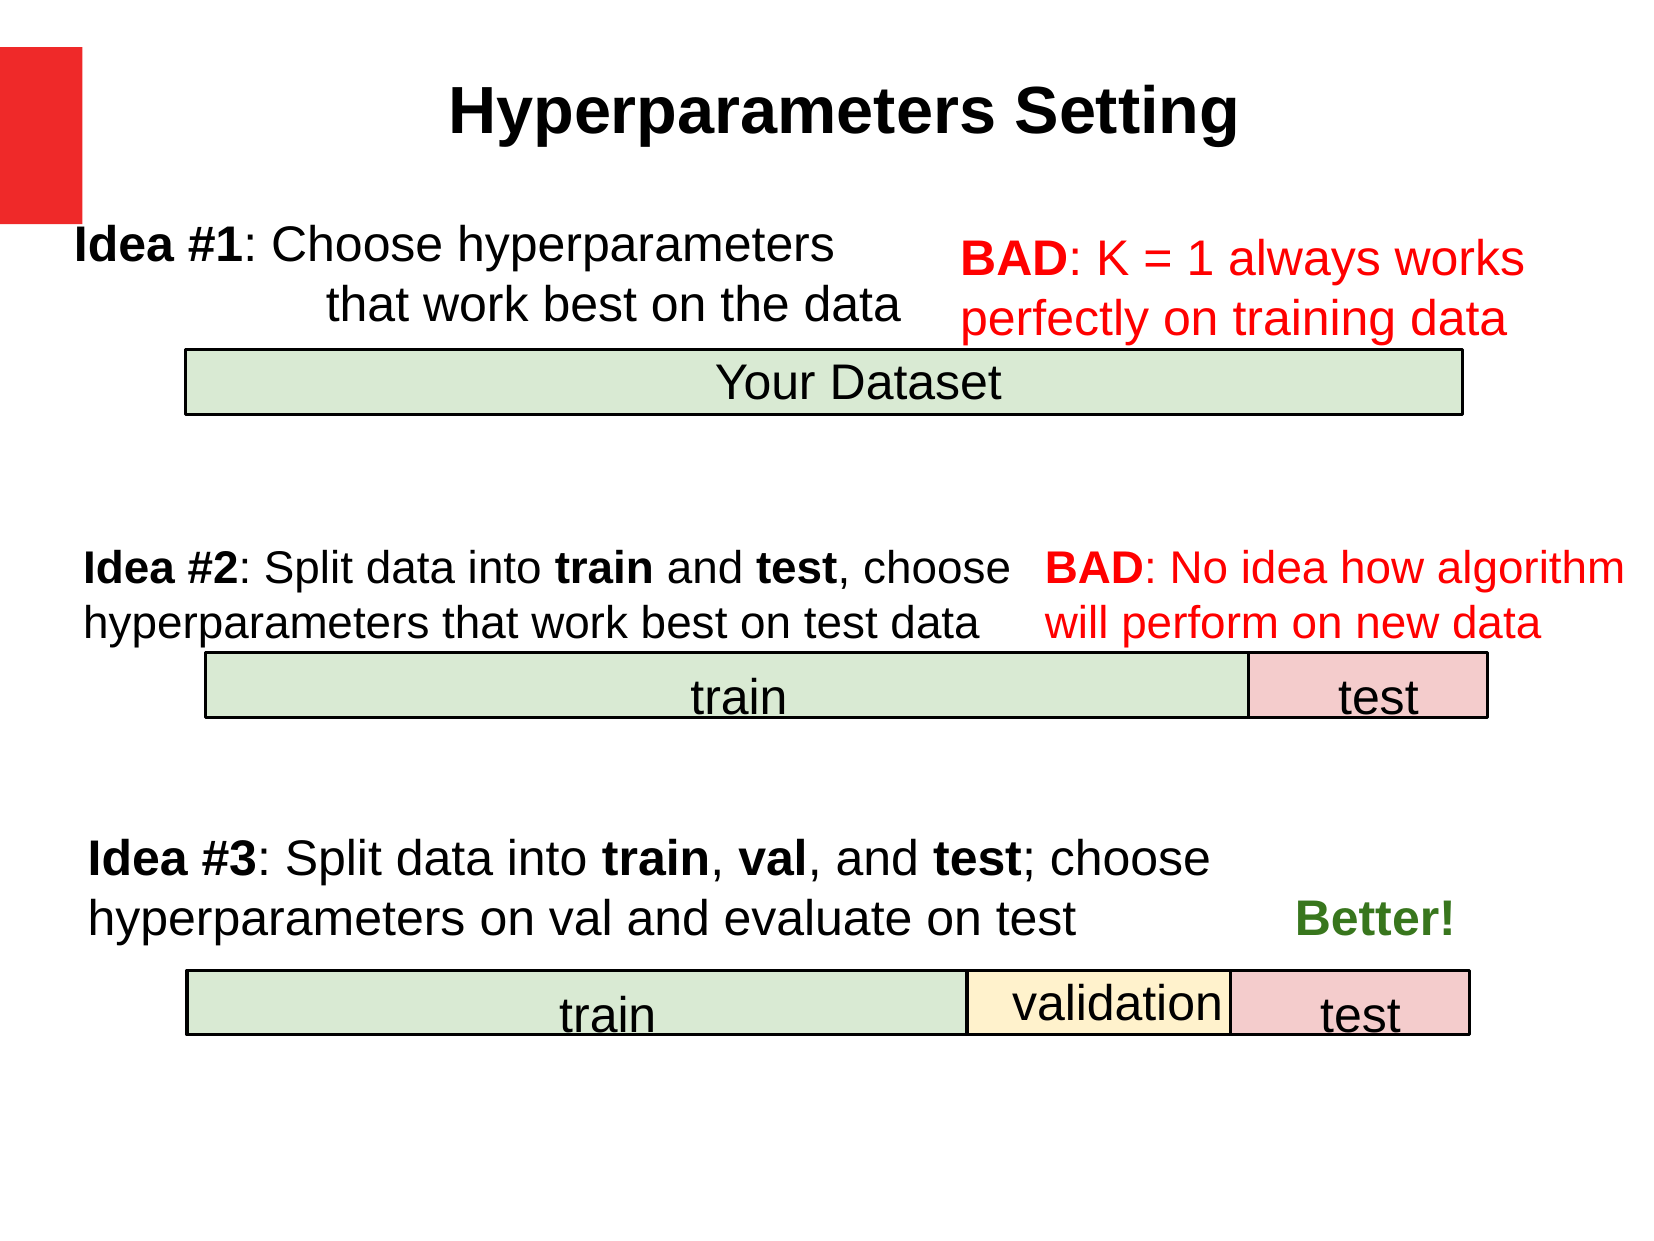

Hyperparameters Setting
Idea #1: Choose hyperparameters
                  that work best on the data
BAD: K = 1 always works
perfectly on training data

Your Dataset
Idea #2: Split data into train and test, choose
hyperparameters that work best on test data
BAD: No idea how algorithm
will perform on new data

train
test

Idea #3: Split data into train, val, and test; choose
hyperparameters on val and evaluate on test
Better!

validation

train
test